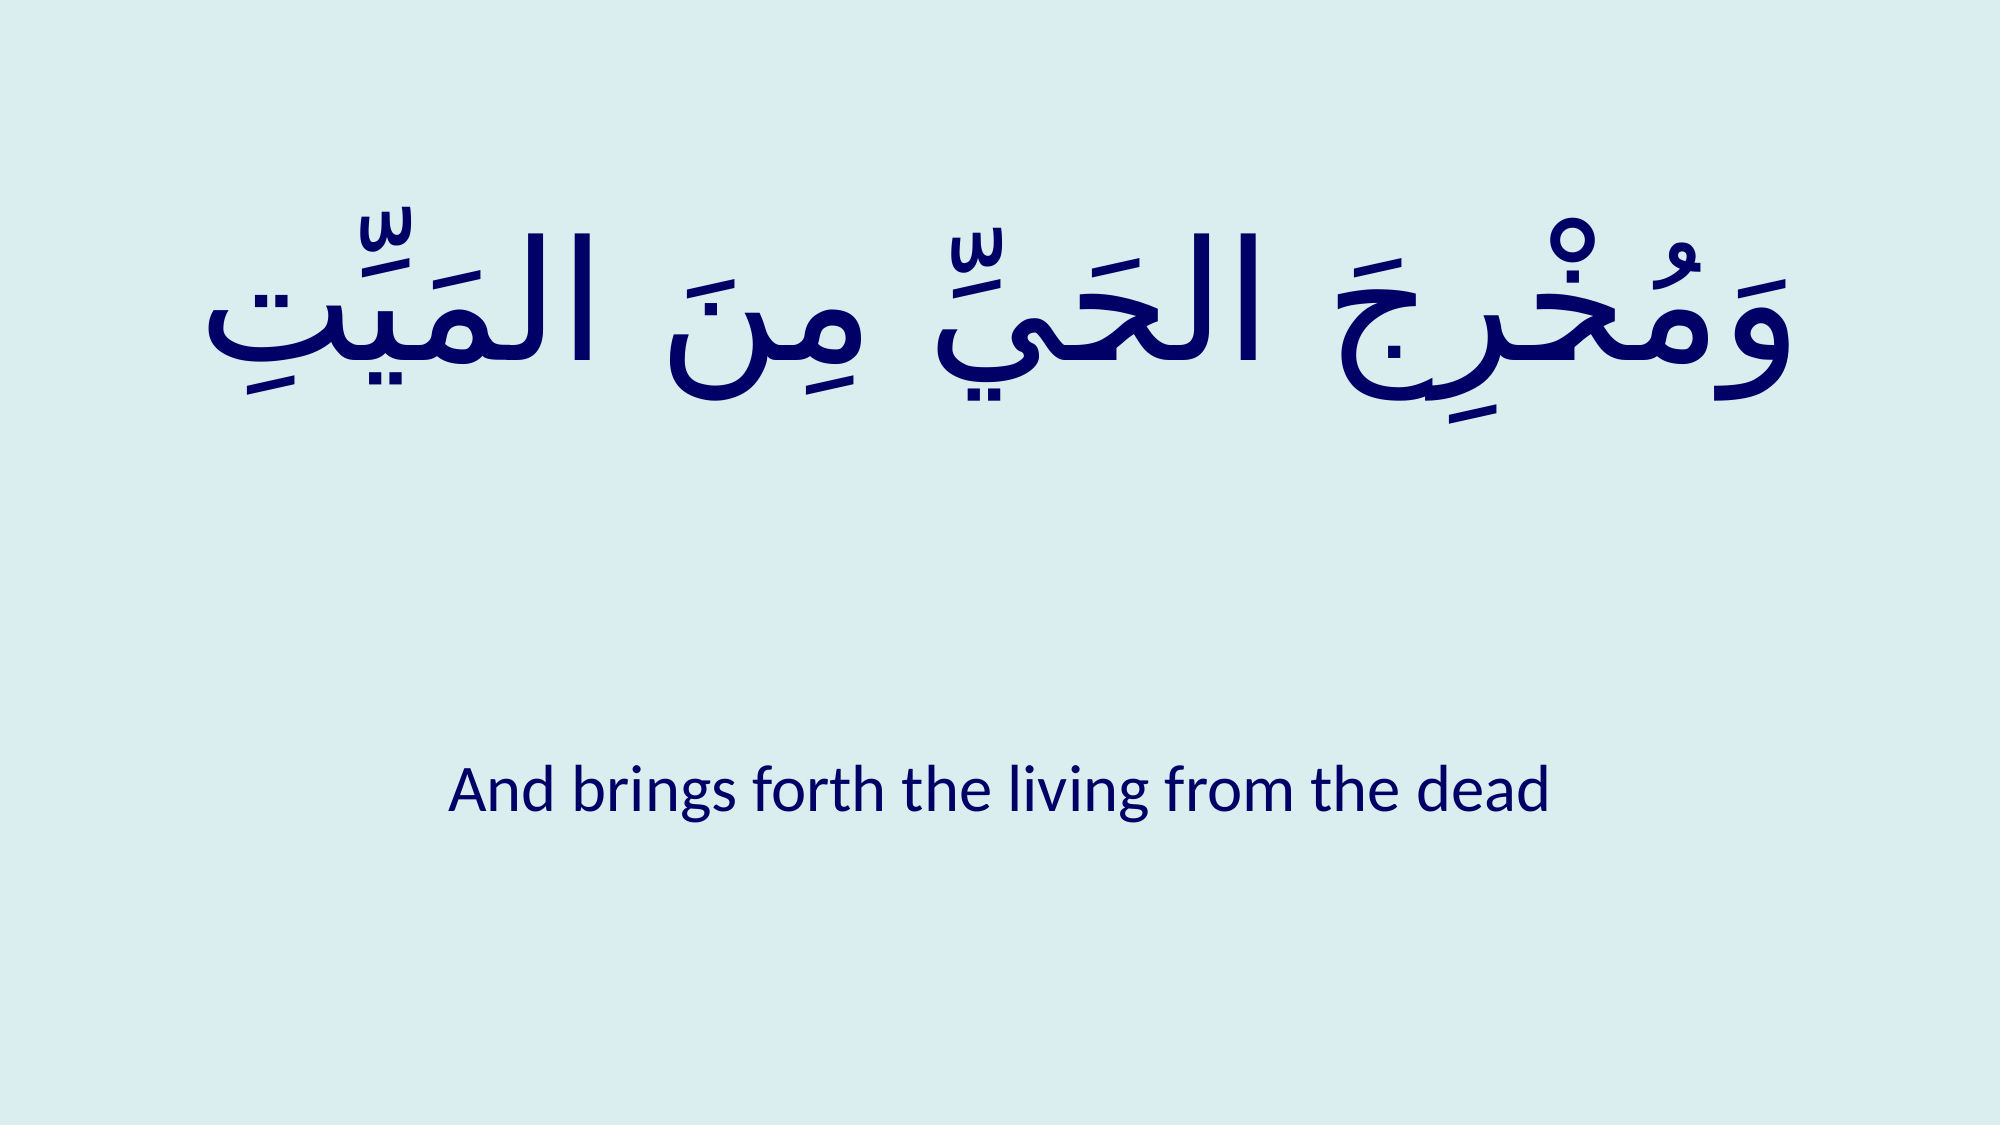

# وَمُخْرِجَ الحَيِّ مِنَ المَيِّتِ
And brings forth the living from the dead